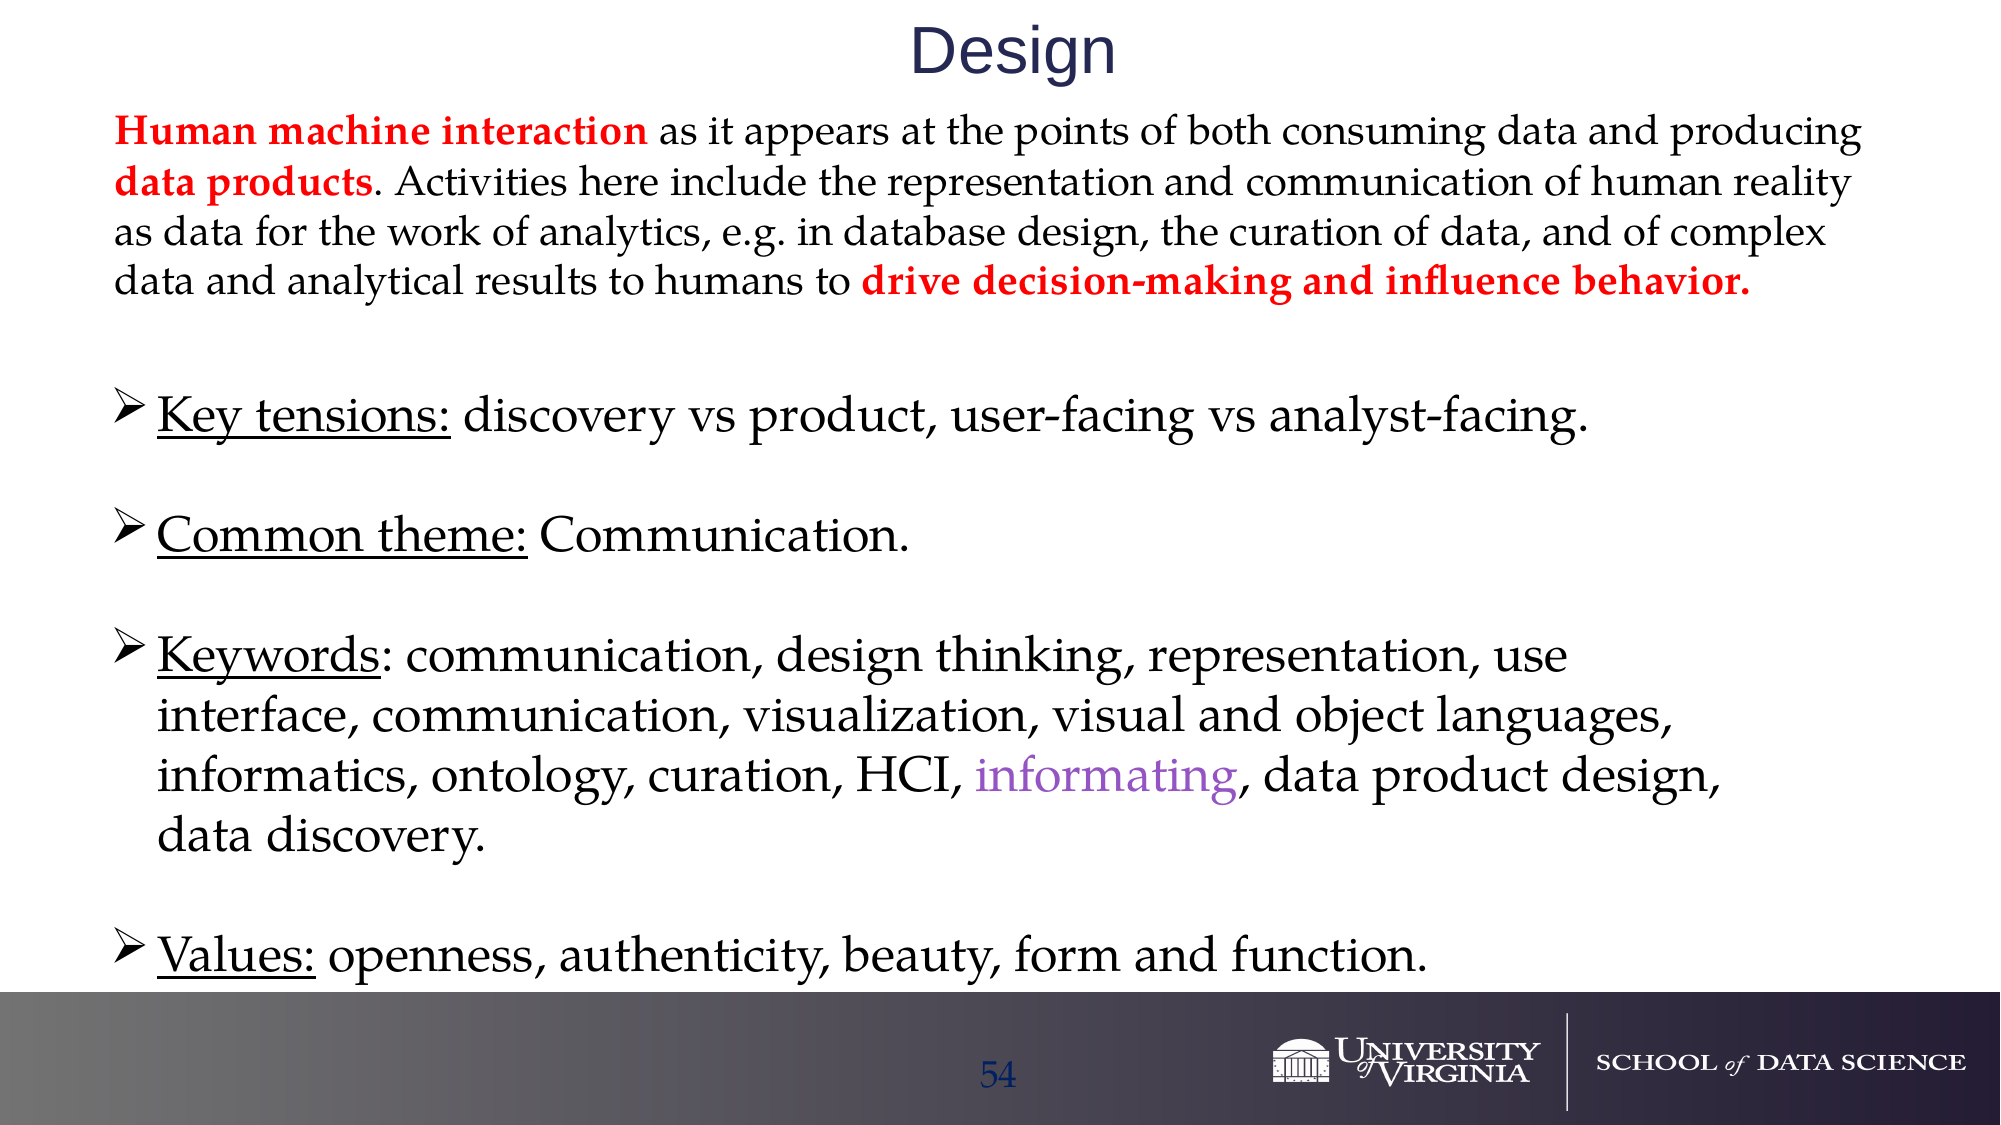

Design
Human machine interaction as it appears at the points of both consuming data and producing data products. Activities here include the representation and communication of human reality as data for the work of analytics, e.g. in database design, the curation of data, and of complex data and analytical results to humans to drive decision-making and influence behavior.

Key tensions: discovery vs product, user-facing vs analyst-facing.

Common theme: Communication.

Keywords: communication, design thinking, representation, use interface, communication, visualization, visual and object languages, informatics, ontology, curation, HCI, informating, data product design, data discovery.

Values: openness, authenticity, beauty, form and function.